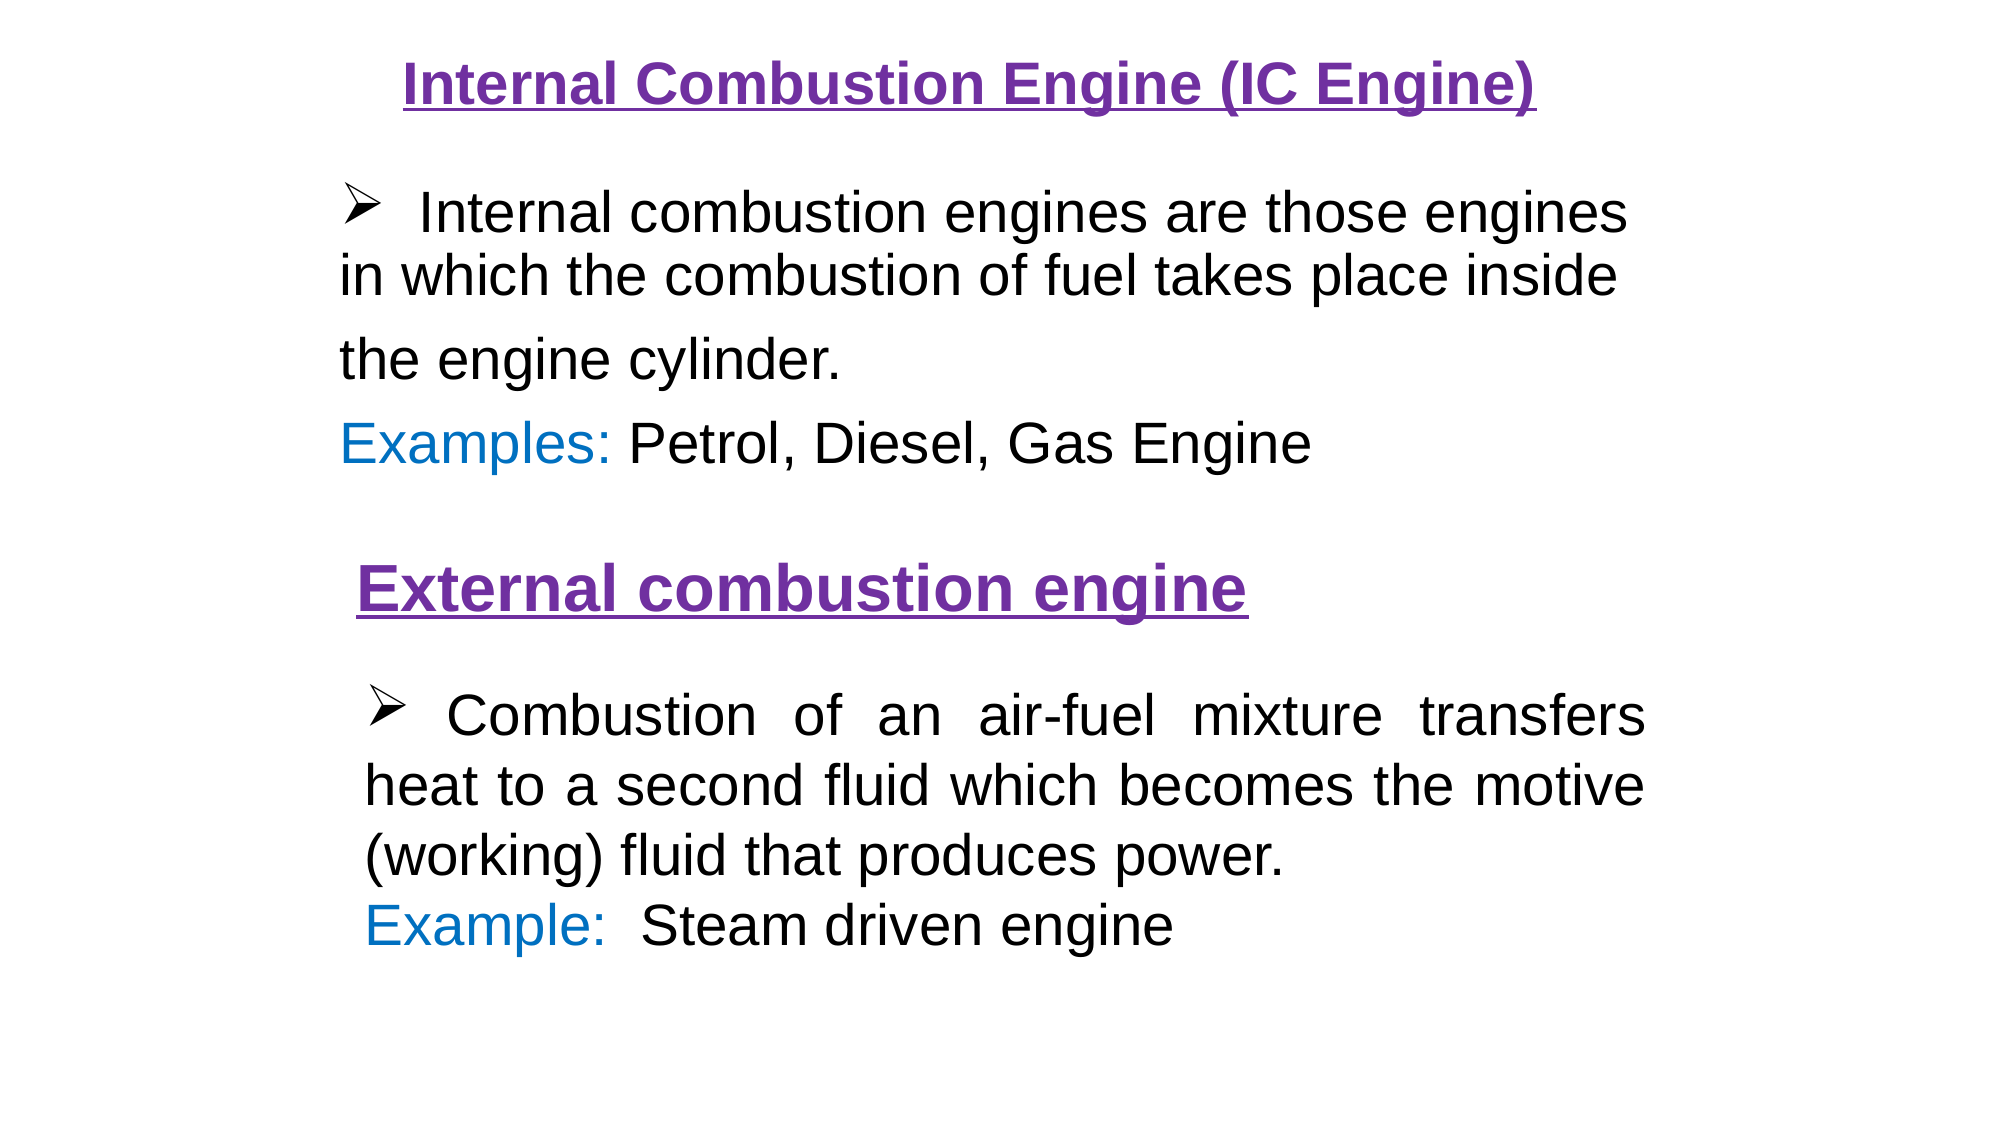

# Internal Combustion Engine (IC Engine)
  Internal combustion engines are those engines
in which the combustion of fuel takes place inside
the engine cylinder.
Examples: Petrol, Diesel, Gas Engine
External combustion engine
 Combustion of an air-fuel mixture transfers heat to a second fluid which becomes the motive (working) fluid that produces power.
Example:  Steam driven engine
3